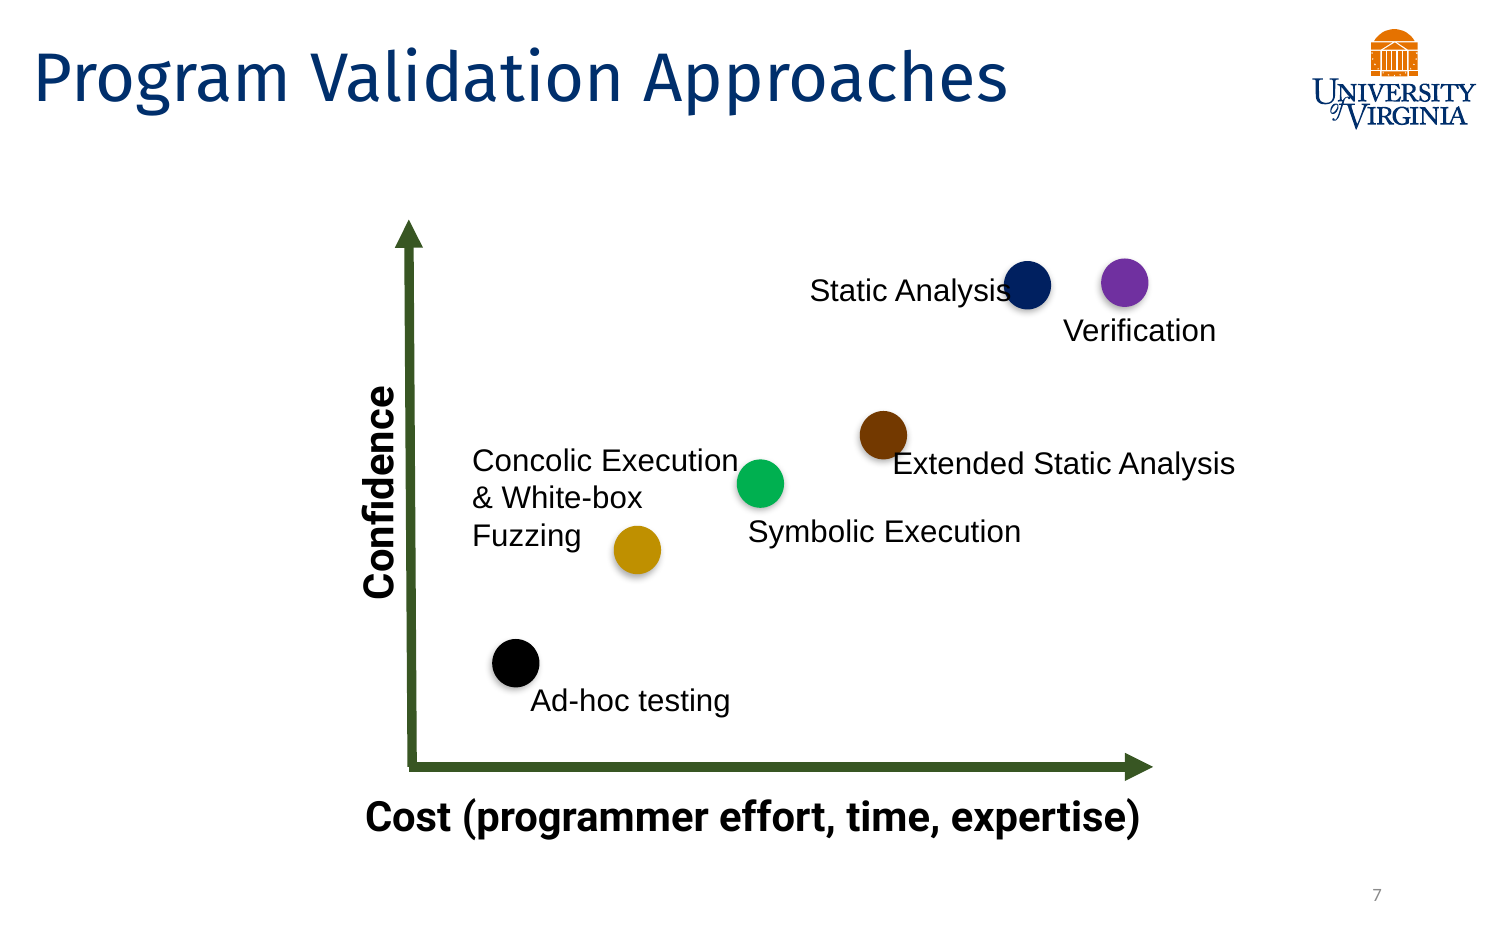

# Program Validation Approaches

Static Analysis
Verification

Concolic Execution
& White-box
Fuzzing
Extended Static Analysis

Confidence
Symbolic Execution

Ad-hoc testing
Cost (programmer effort, time, expertise)
7